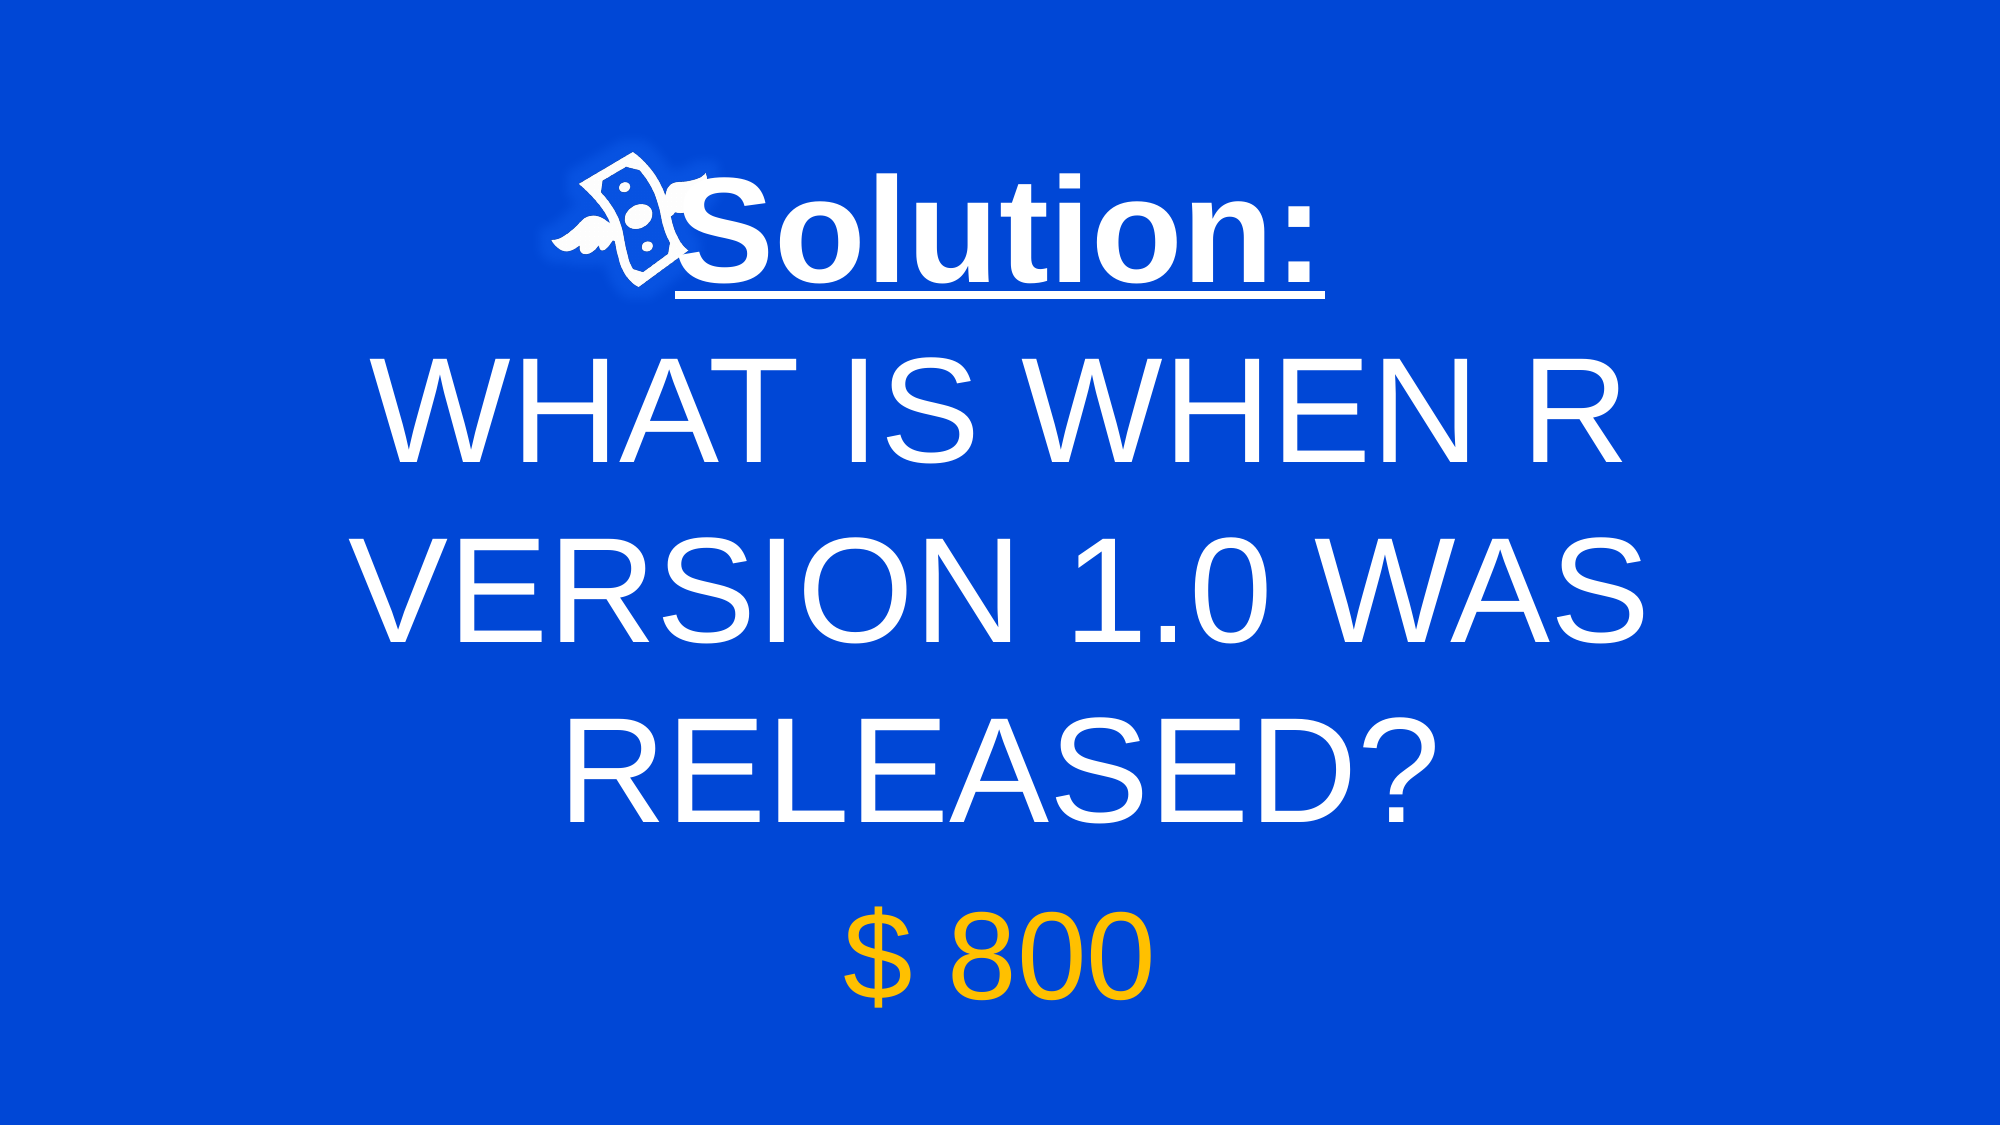

Solution:
WHAT IS WHEN R VERSION 1.0 WAS RELEASED?
$ 800